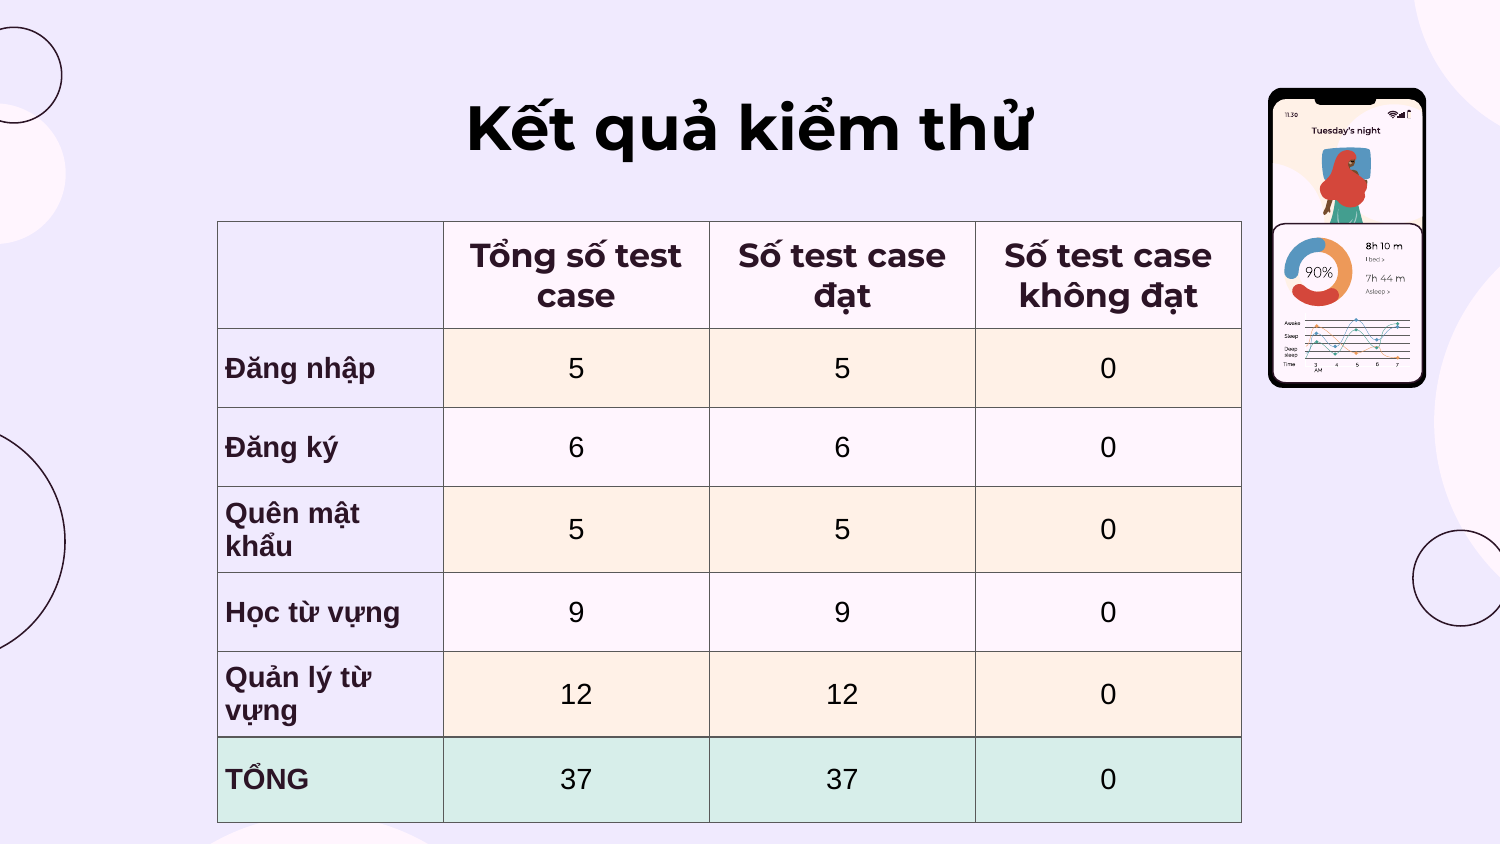

# Kết quả kiểm thử

|  | Tổng số test case | Số test case đạt | Số test case không đạt |
| --- | --- | --- | --- |
| Đăng nhập | 5 | 5 | 0 |
| Đăng ký | 6 | 6 | 0 |
| Quên mật khẩu | 5 | 5 | 0 |
| Học từ vựng | 9 | 9 | 0 |
| Quản lý từ vựng | 12 | 12 | 0 |
| TỔNG | 37 | 37 | 0 |